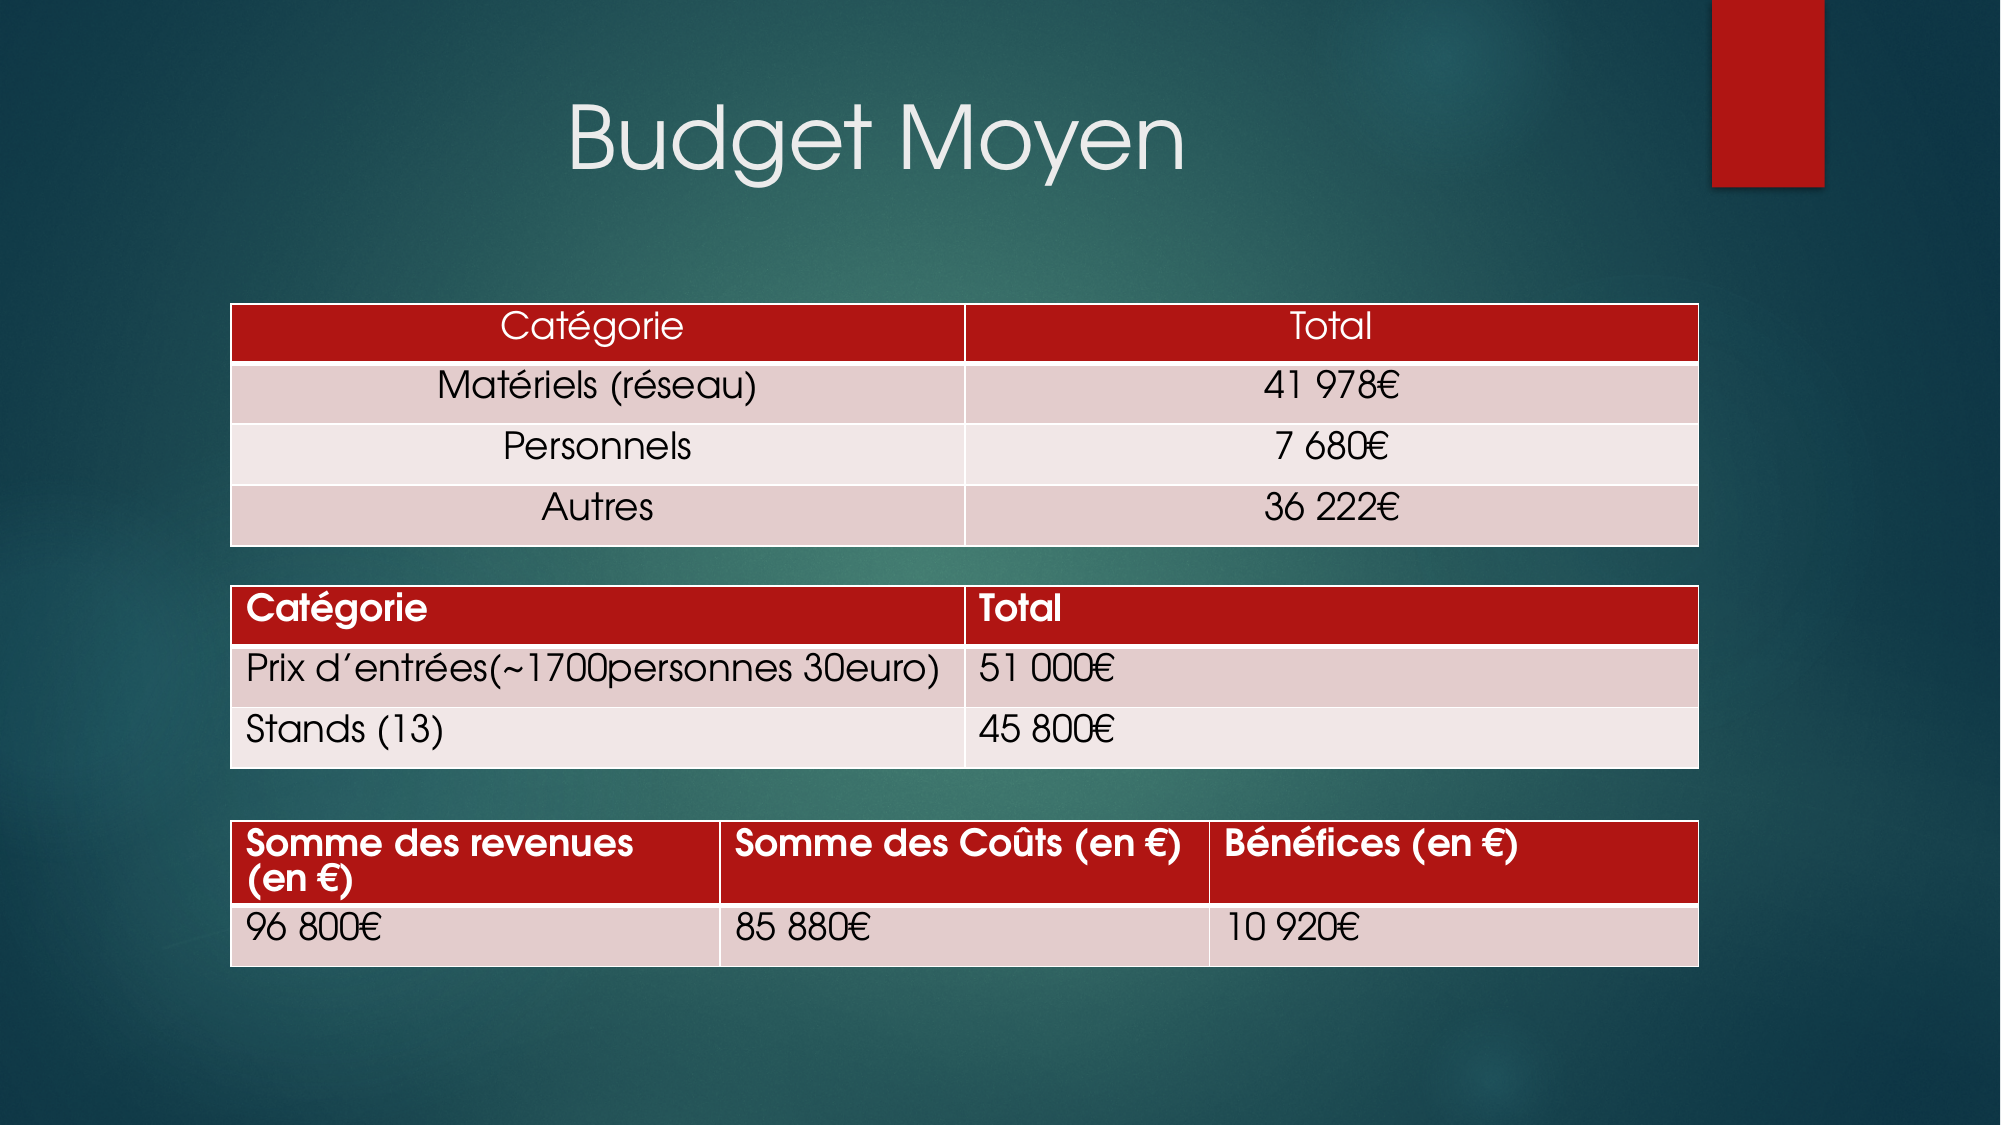

# Budget Moyen
| Catégorie | Total |
| --- | --- |
| Matériels (réseau) | 41 978€ |
| Personnels | 7 680€ |
| Autres | 36 222€ |
| Catégorie | Total |
| --- | --- |
| Prix d’entrées(~1700personnes 30euro) | 51 000€ |
| Stands (13) | 45 800€ |
| Somme des revenues (en €) | Somme des Coûts (en €) | Bénéfices (en €) |
| --- | --- | --- |
| 96 800€ | 85 880€ | 10 920€ |